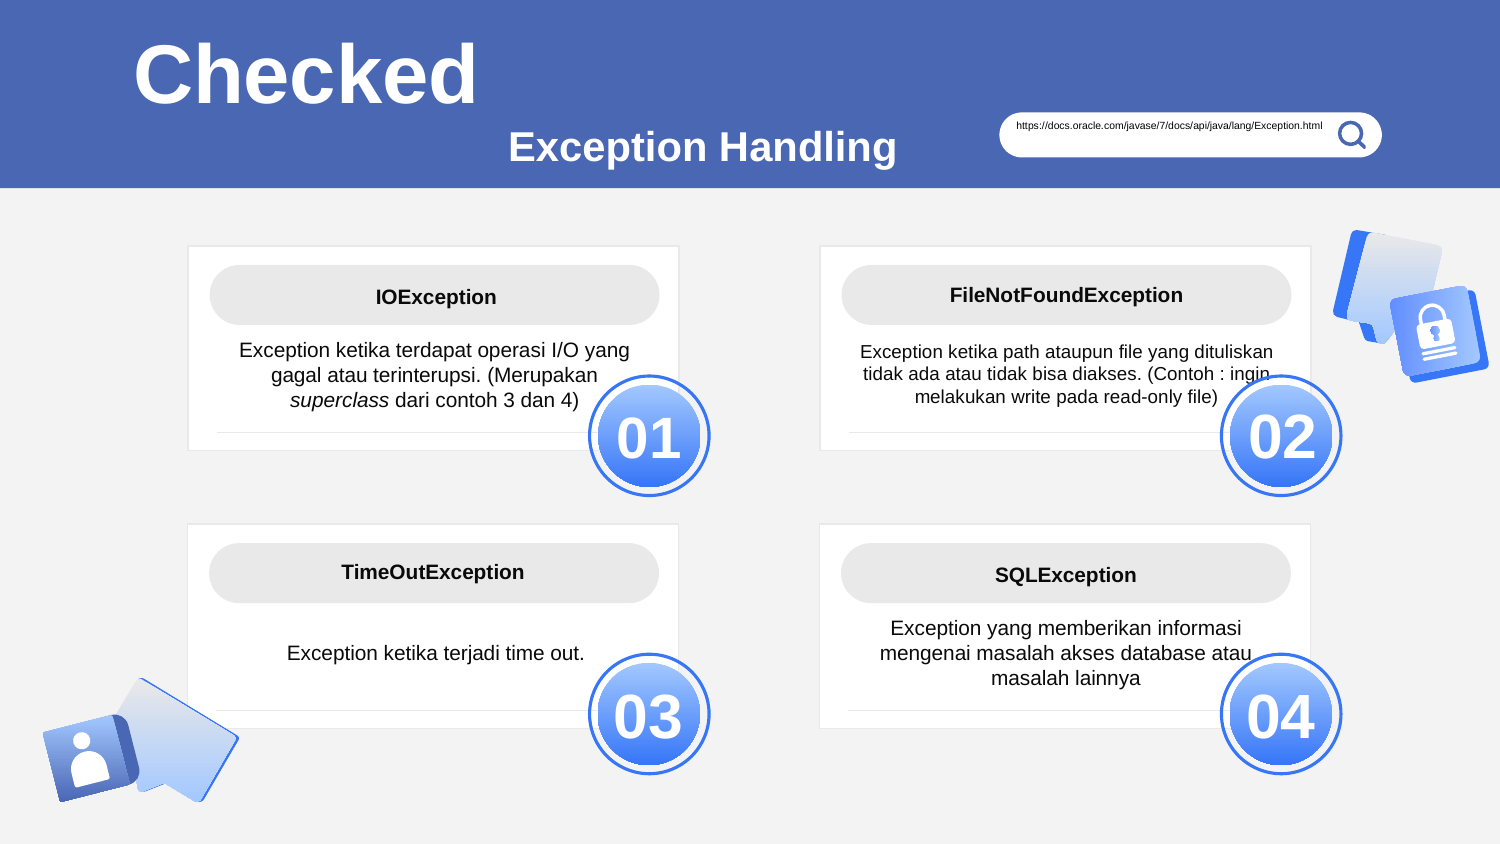

Checked
Exception Handling
https://docs.oracle.com/javase/7/docs/api/java/lang/Exception.html

FileNotFoundException
# IOException

Exception ketika path ataupun file yang dituliskan tidak ada atau tidak bisa diakses. (Contoh : ingin melakukan write pada read-only file)
Exception ketika terdapat operasi I/O yang gagal atau terinterupsi. (Merupakan superclass dari contoh 3 dan 4)

02
01

TimeOutException

SQLException
Exception ketika terjadi time out.
Exception yang memberikan informasi mengenai masalah akses database atau masalah lainnya

03
04